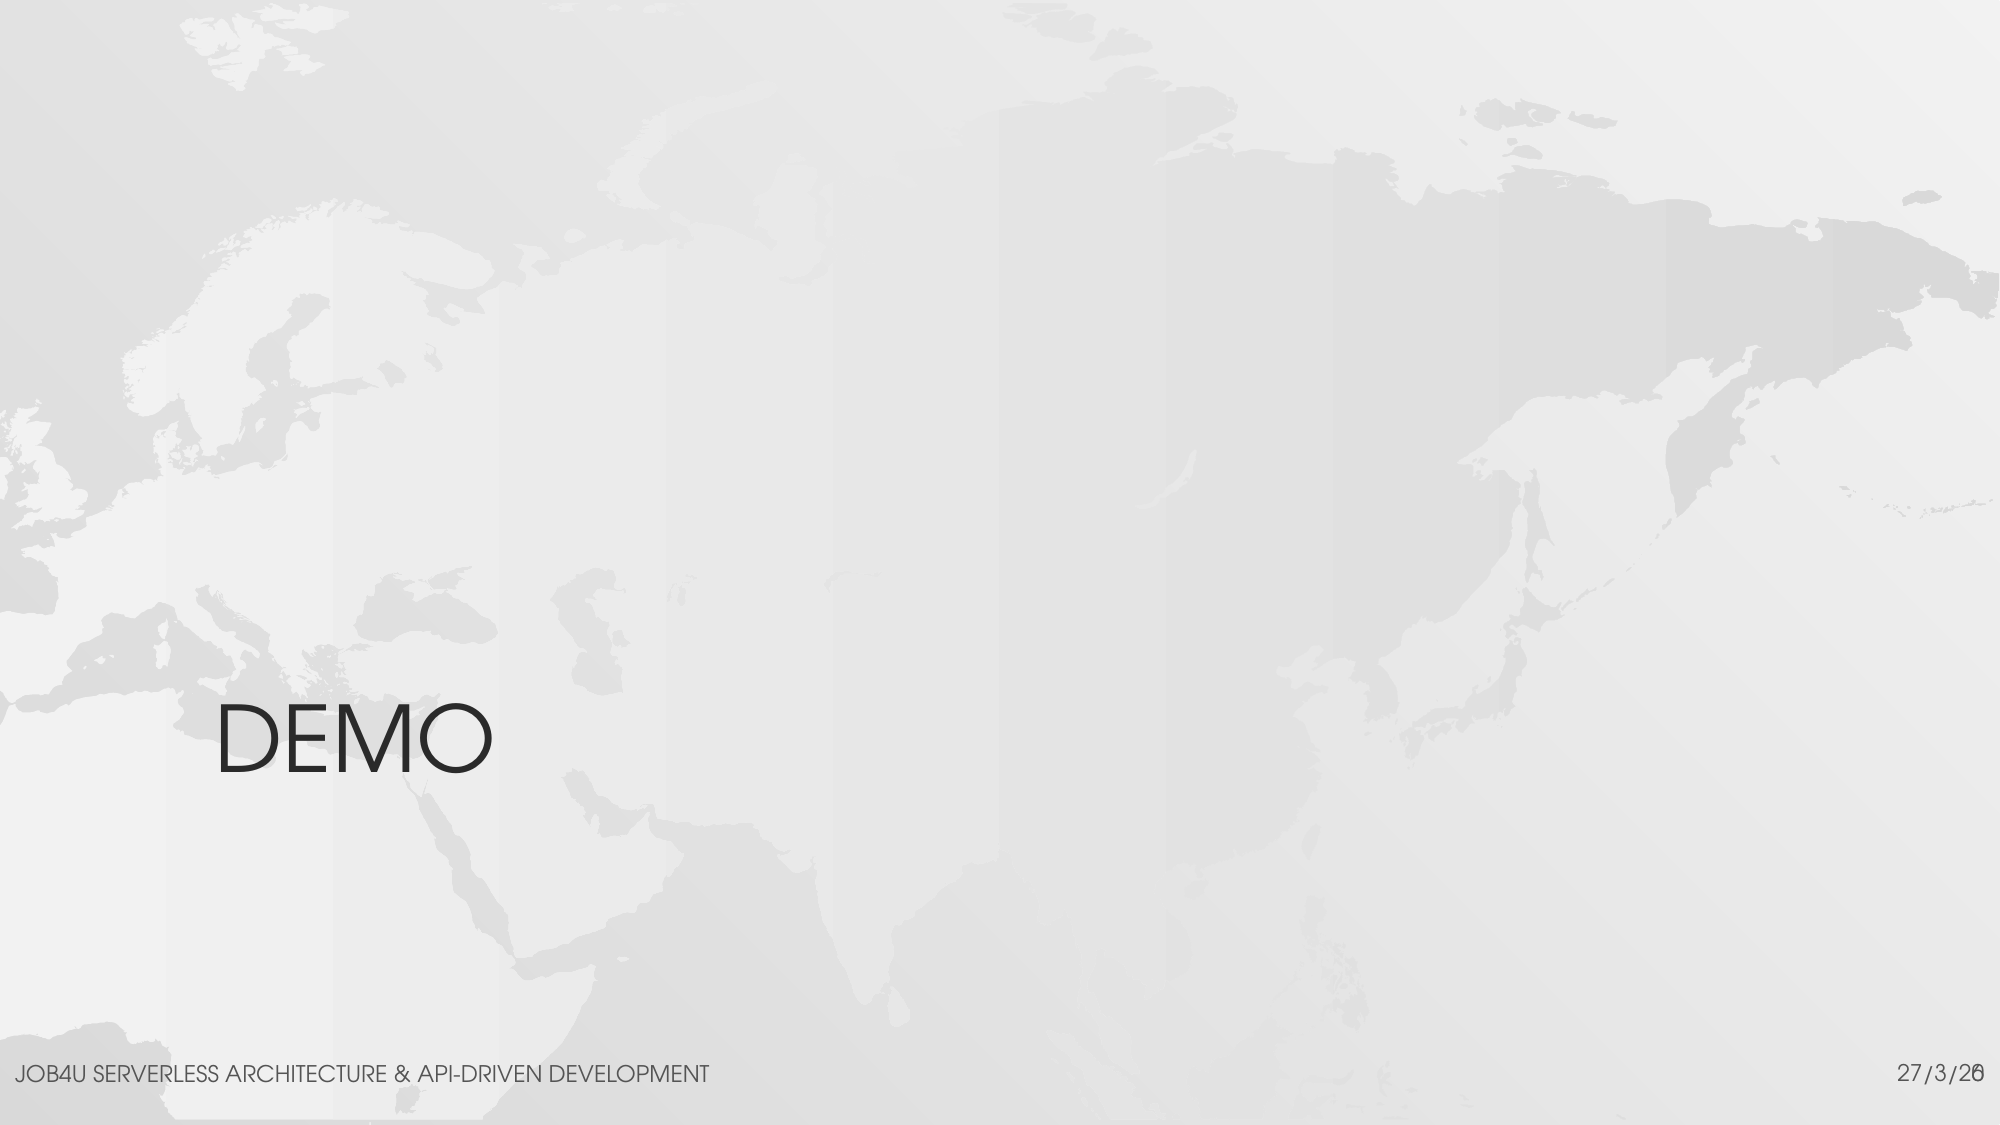

# demo

27/3/20
6
Job4U Serverless Architecture & API-Driven Development